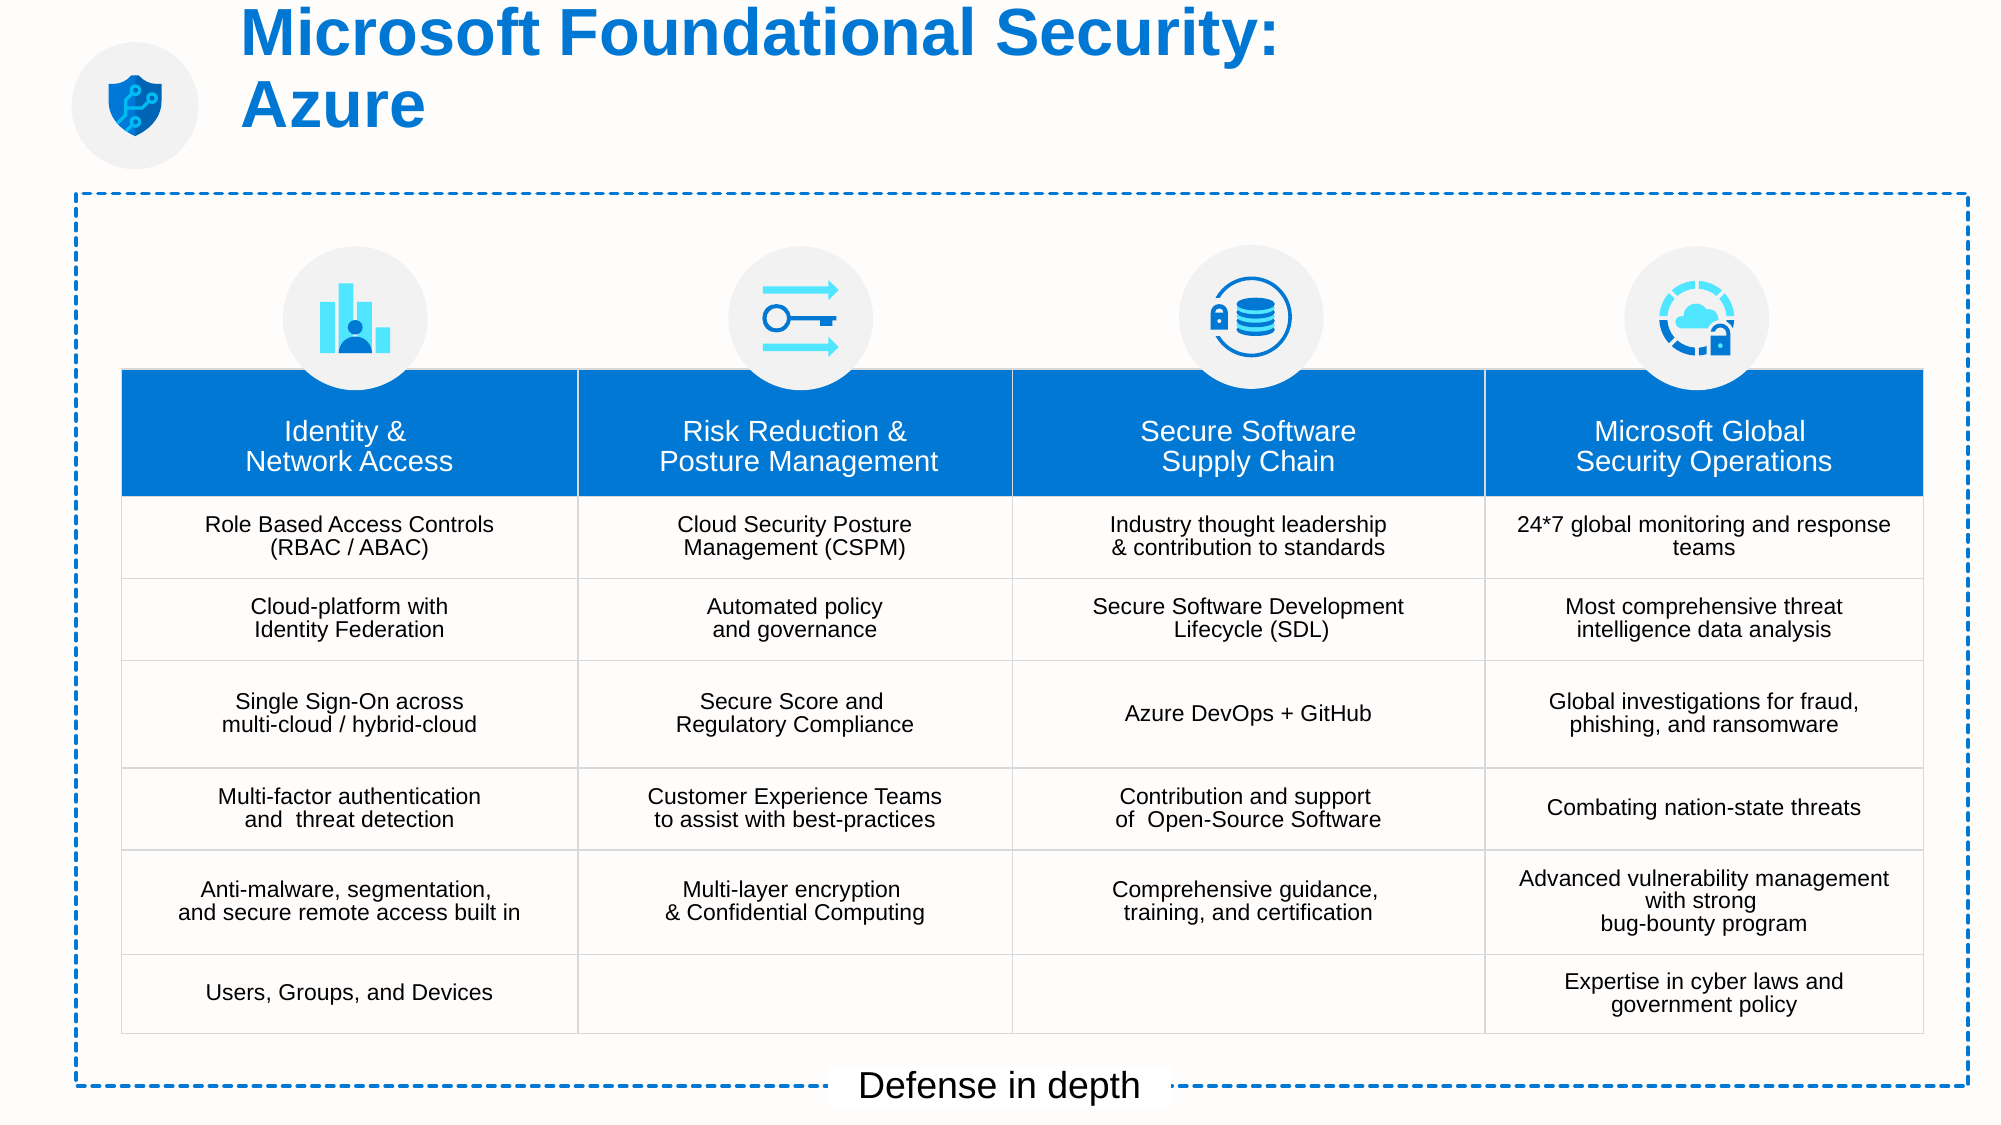

# Microsoft Foundational Security: Azure

| Identity & Network Access | Risk Reduction & Posture Management | Secure Software Supply Chain | Microsoft Global Security Operations |
| --- | --- | --- | --- |
| Role Based Access Controls (RBAC / ABAC) | Cloud Security Posture Management (CSPM) | Industry thought leadership & contribution to standards | 24\*7 global monitoring and response teams |
| Cloud-platform with Identity Federation | Automated policy and governance | Secure Software Development Lifecycle (SDL) | Most comprehensive threat intelligence data analysis |
| Single Sign-On across multi-cloud / hybrid-cloud | Secure Score and Regulatory Compliance | Azure DevOps + GitHub | Global investigations for fraud, phishing, and ransomware |
| Multi-factor authentication and threat detection | Customer Experience Teams to assist with best-practices | Contribution and support of Open-Source Software | Combating nation-state threats |
| Anti-malware, segmentation, and secure remote access built in | Multi-layer encryption & Confidential Computing | Comprehensive guidance, training, and certification | Advanced vulnerability management with strong bug-bounty program |
| Users, Groups, and Devices |  |  | Expertise in cyber laws and government policy |
Defense in depth